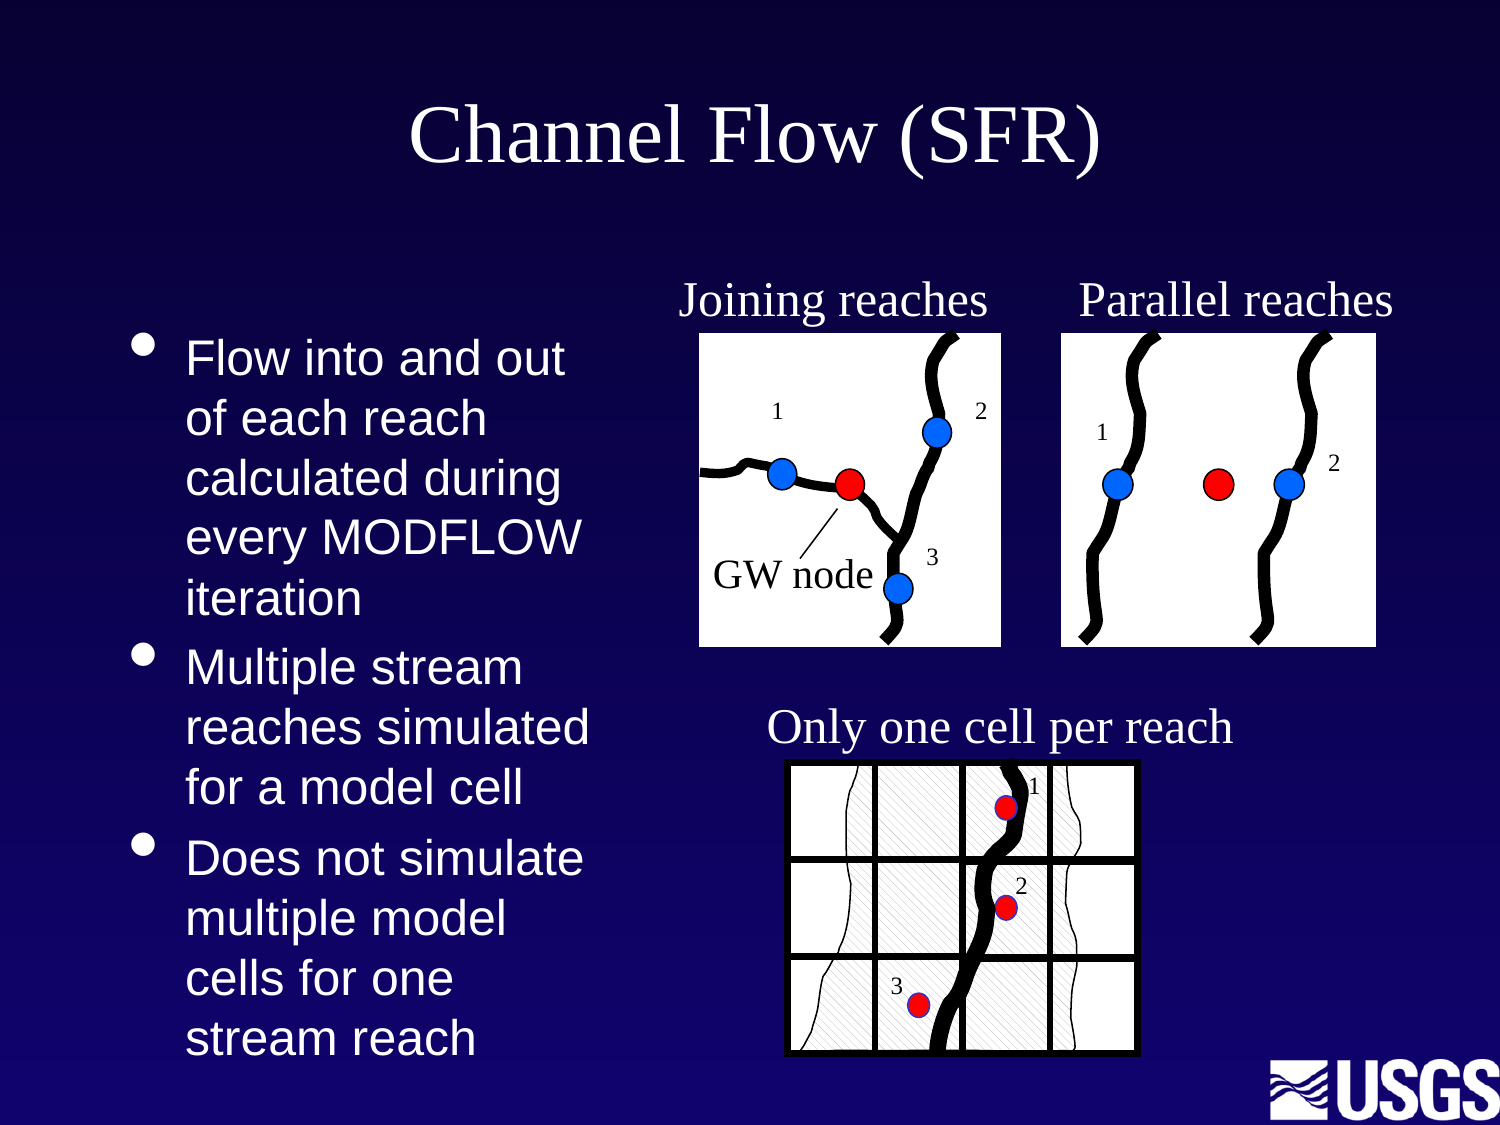

# Channel Flow (SFR)
Joining reaches

1
2

3

Parallel reaches

1
2

Flow into and out of each reach calculated during every MODFLOW iteration
Multiple stream reaches simulated for a model cell
Does not simulate multiple model cells for one stream reach

GW node
Only one cell per reach

1

2

3